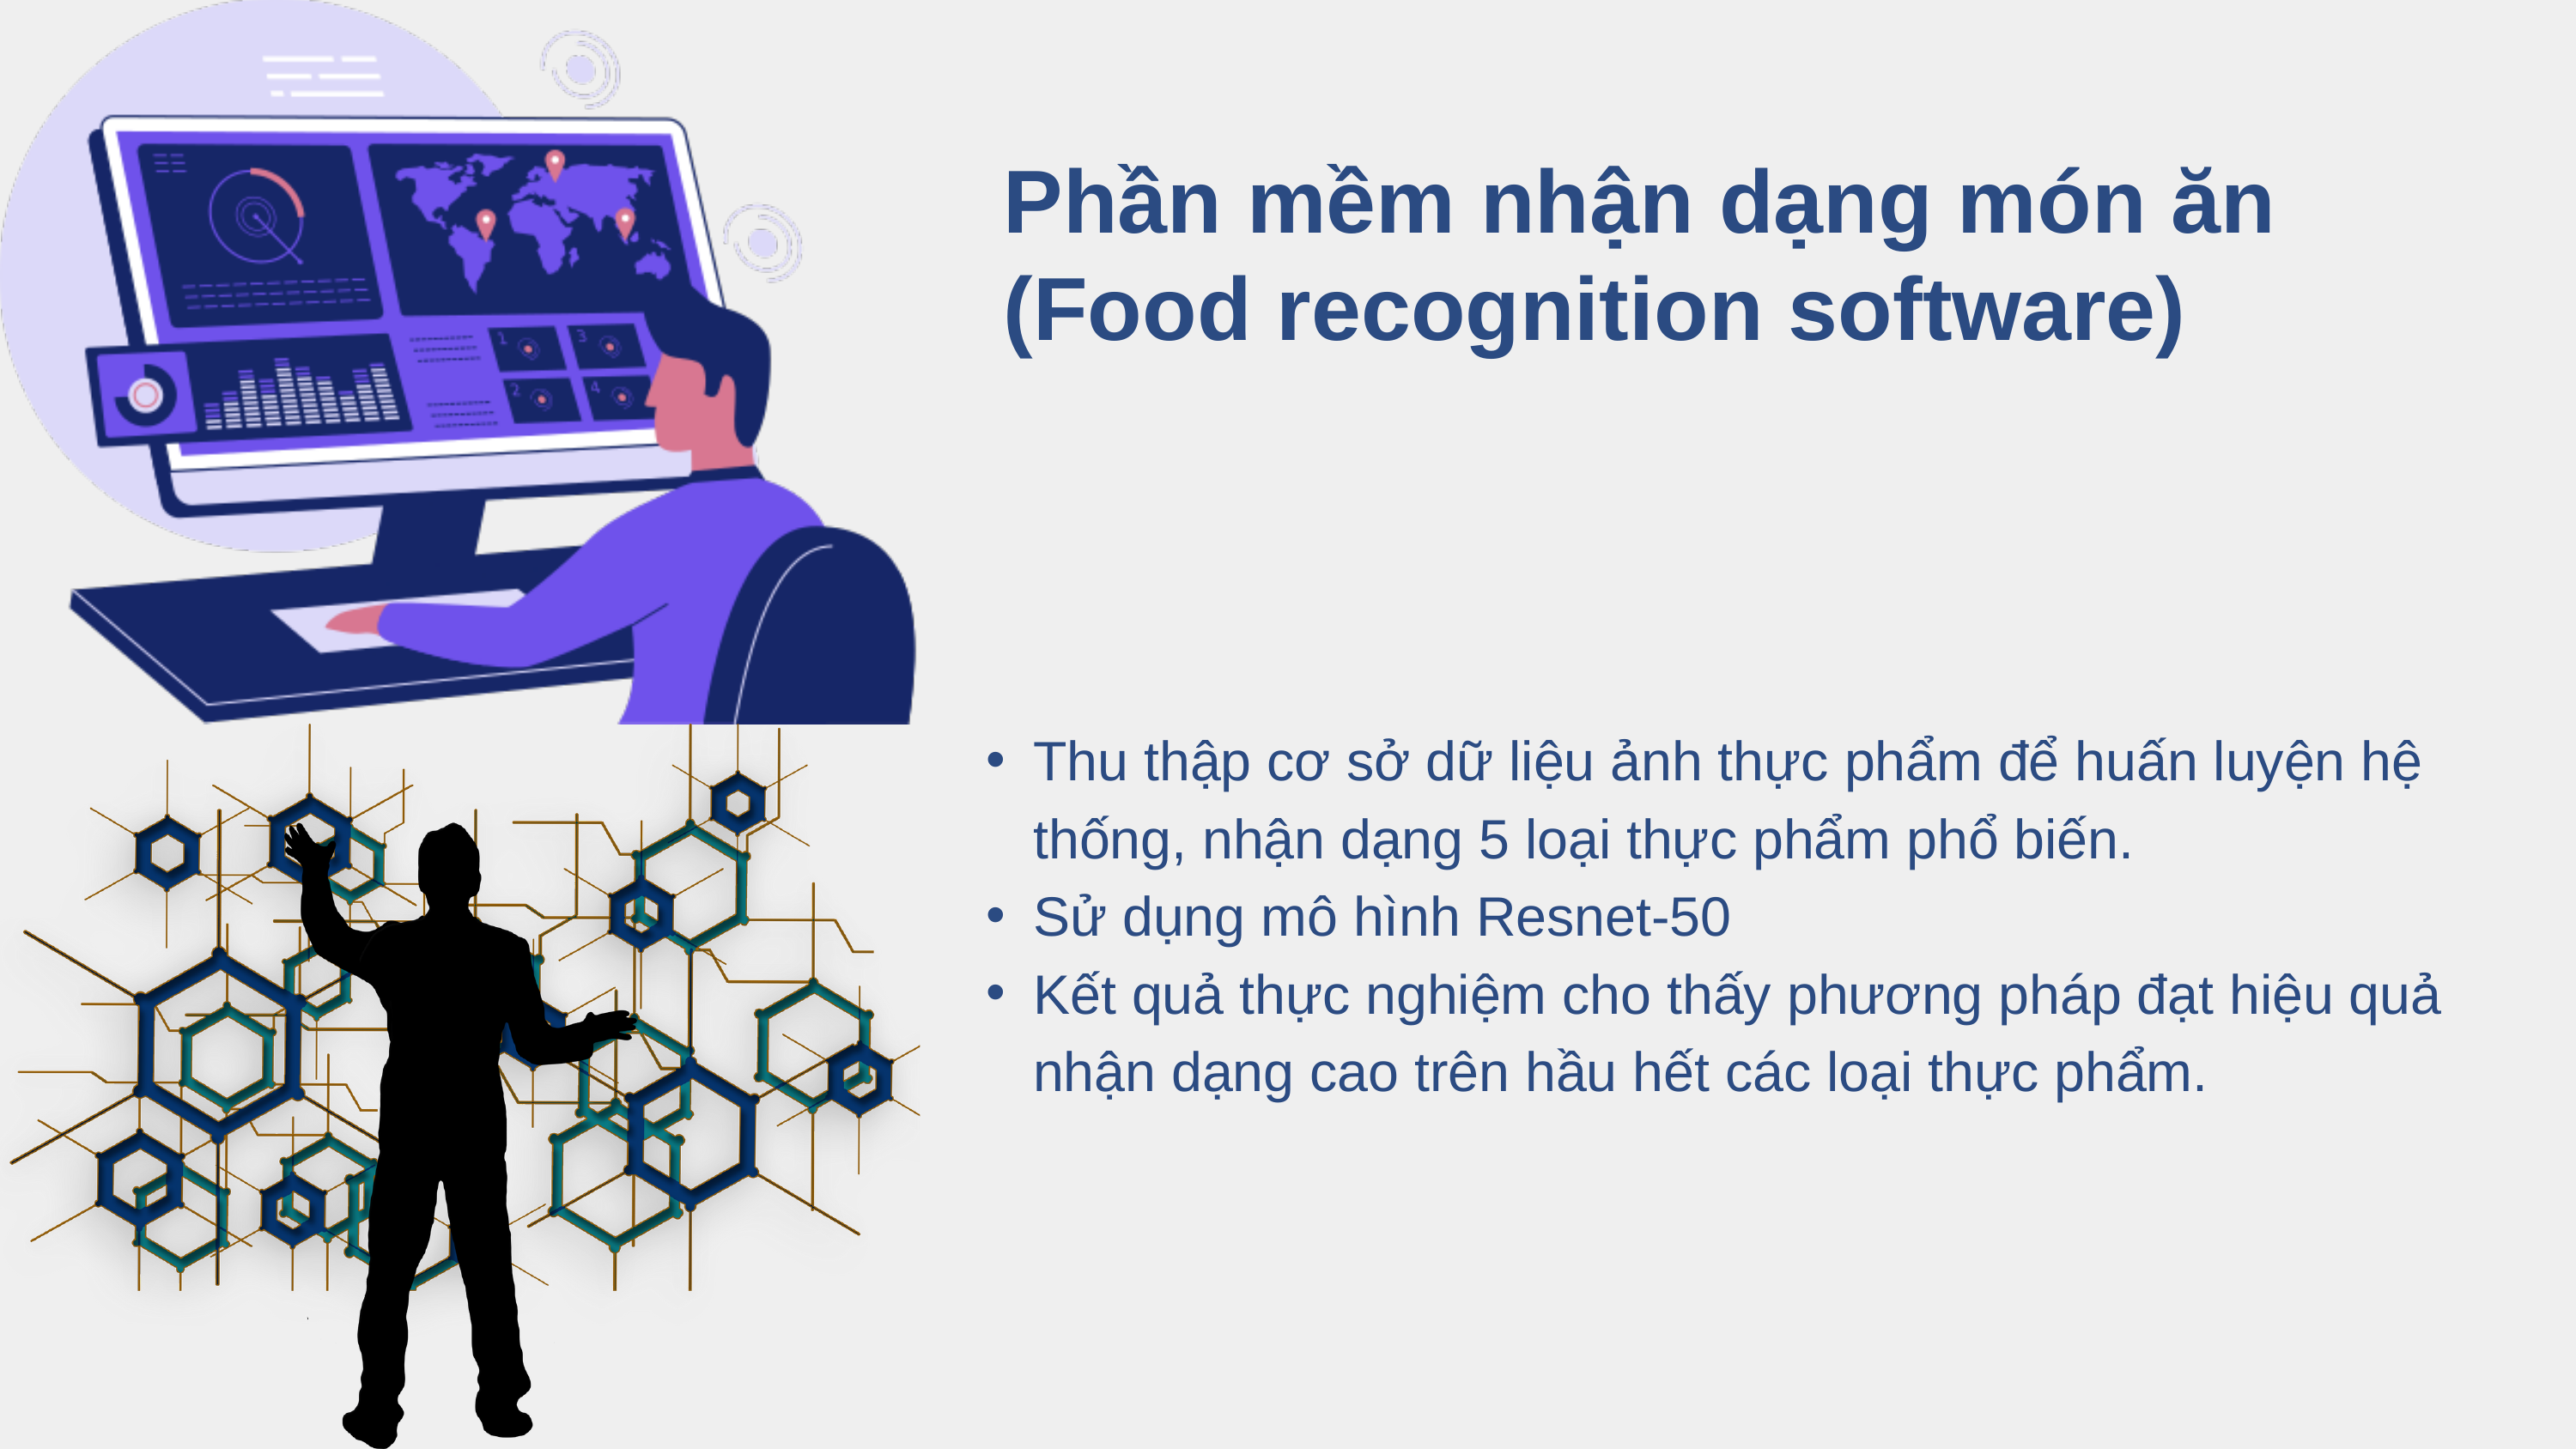

Phần mềm nhận dạng món ăn
(Food recognition software)

Thu thập cơ sở dữ liệu ảnh thực phẩm để huấn luyện hệ thống, nhận dạng 5 loại thực phẩm phổ biến.
Sử dụng mô hình Resnet-50
Kết quả thực nghiệm cho thấy phương pháp đạt hiệu quả nhận dạng cao trên hầu hết các loại thực phẩm.